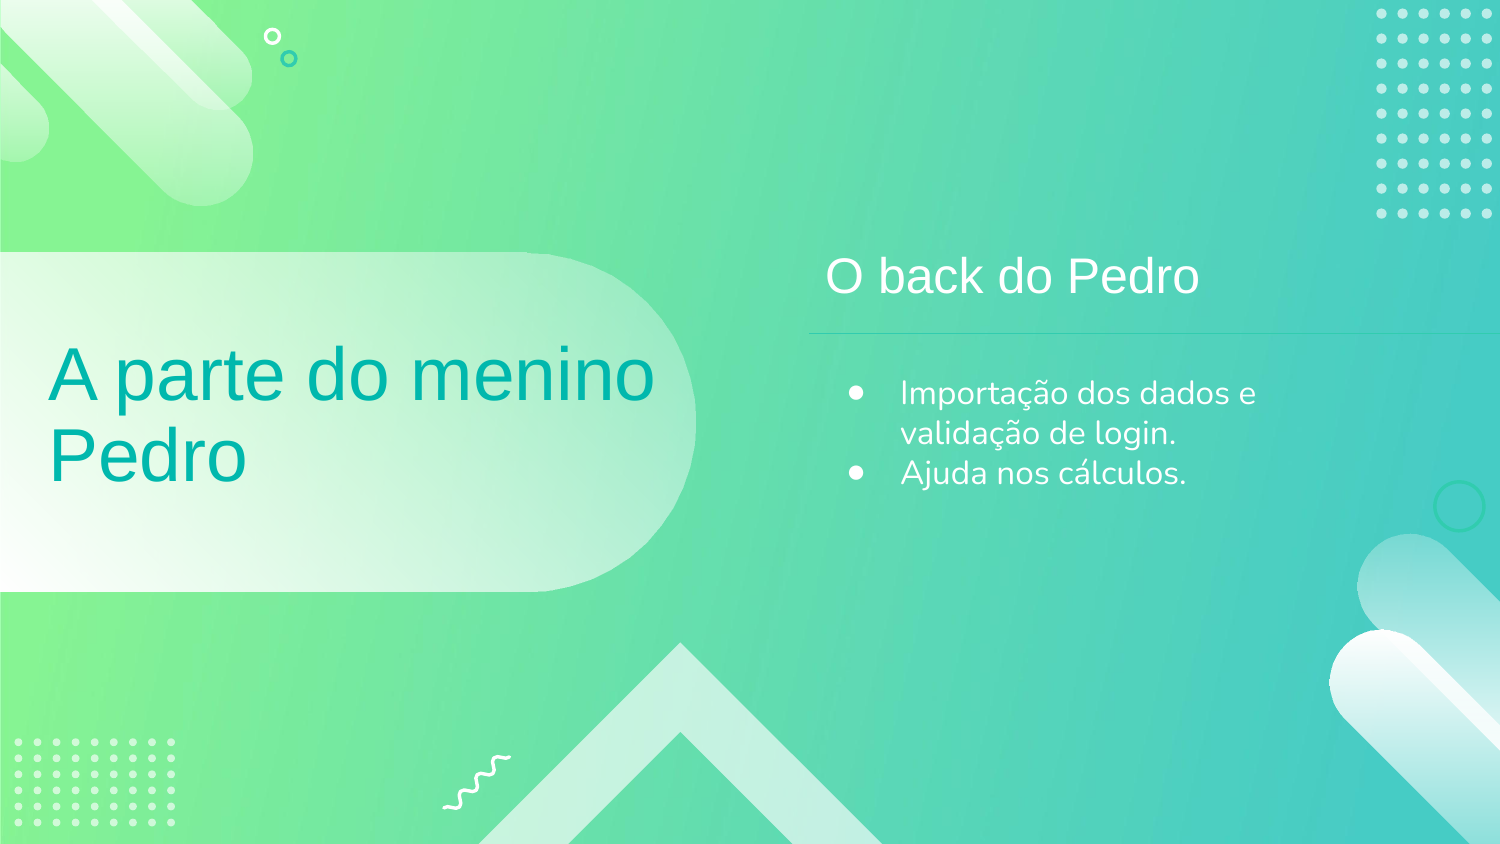

O back do Pedro
# A parte do menino Pedro
Importação dos dados e validação de login.
Ajuda nos cálculos.